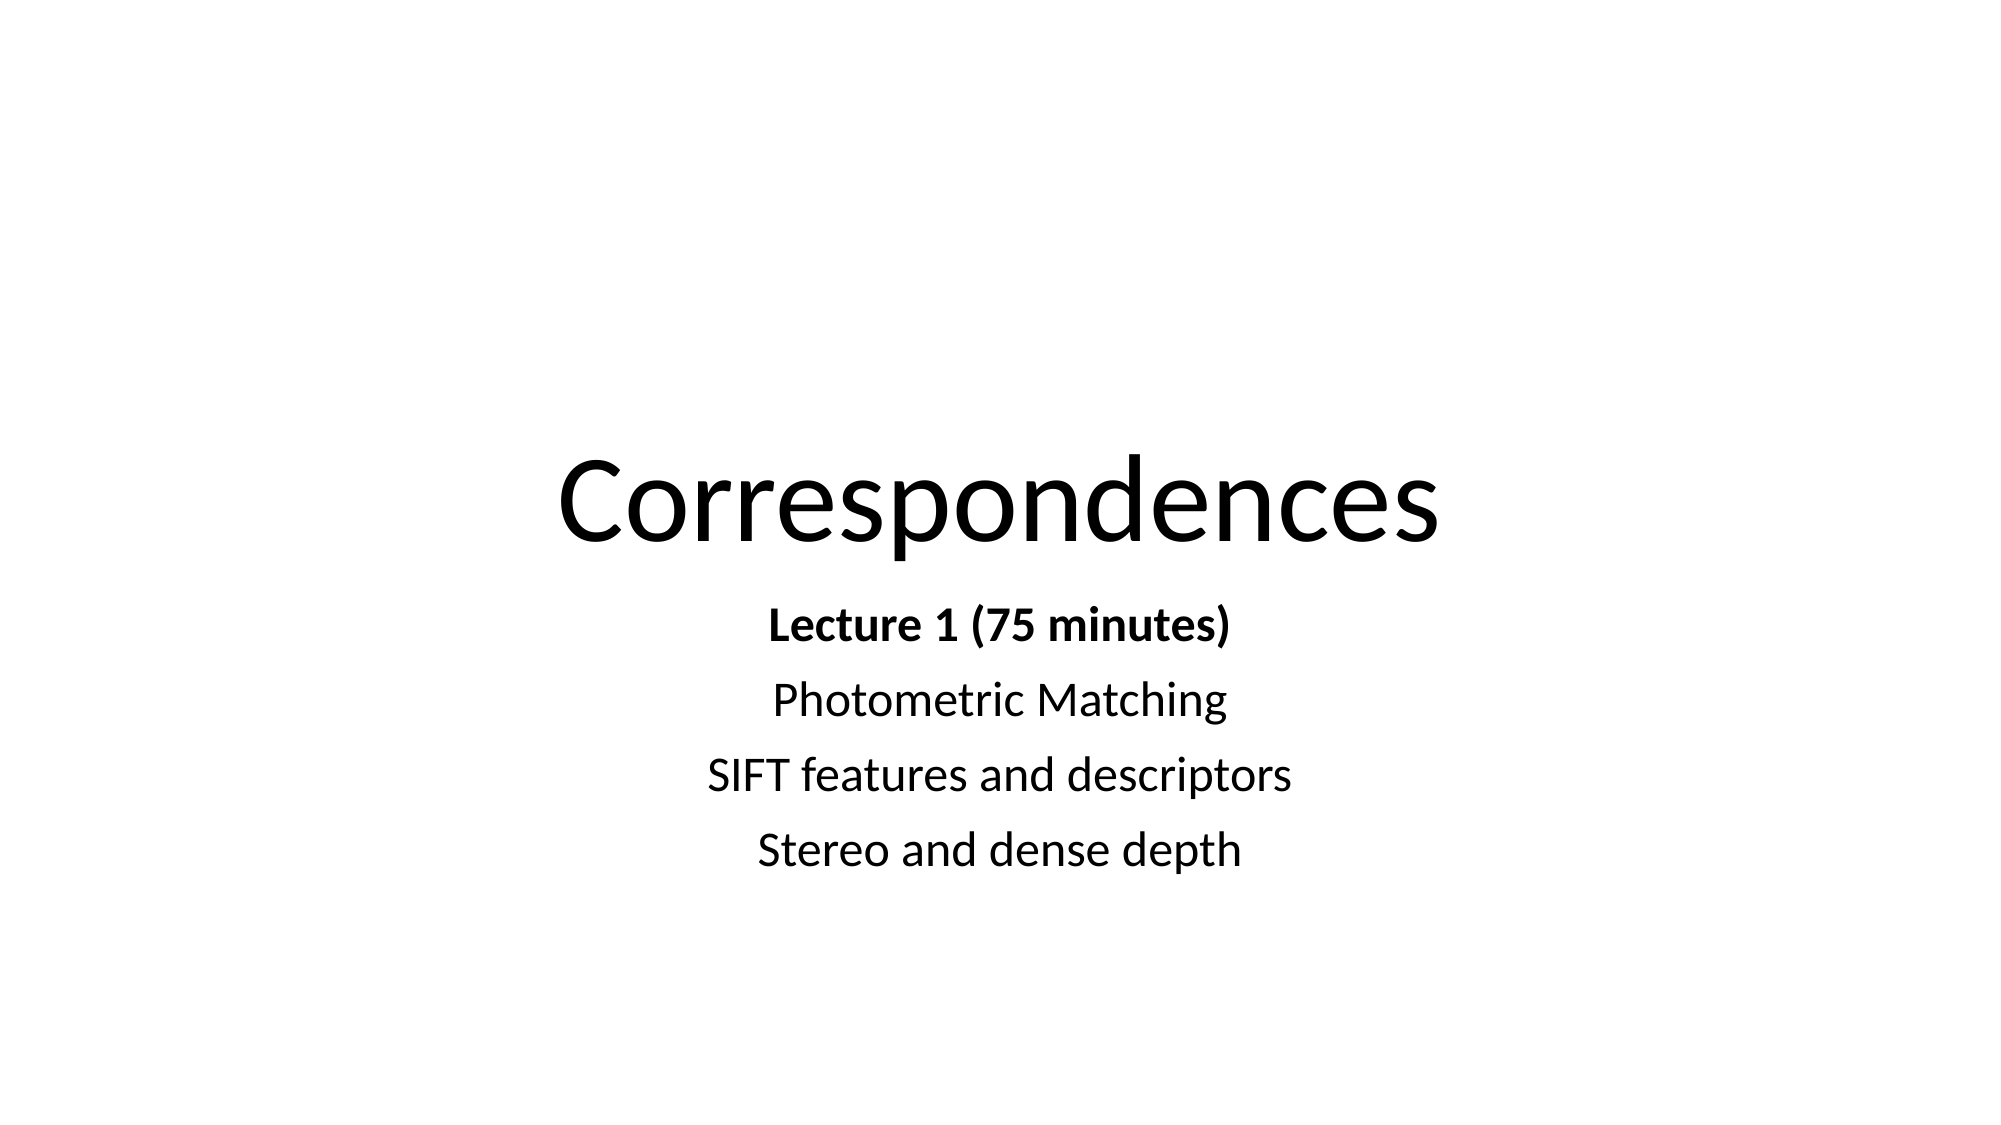

# Correspondences
Lecture 1 (75 minutes)
Photometric Matching
SIFT features and descriptors
Stereo and dense depth